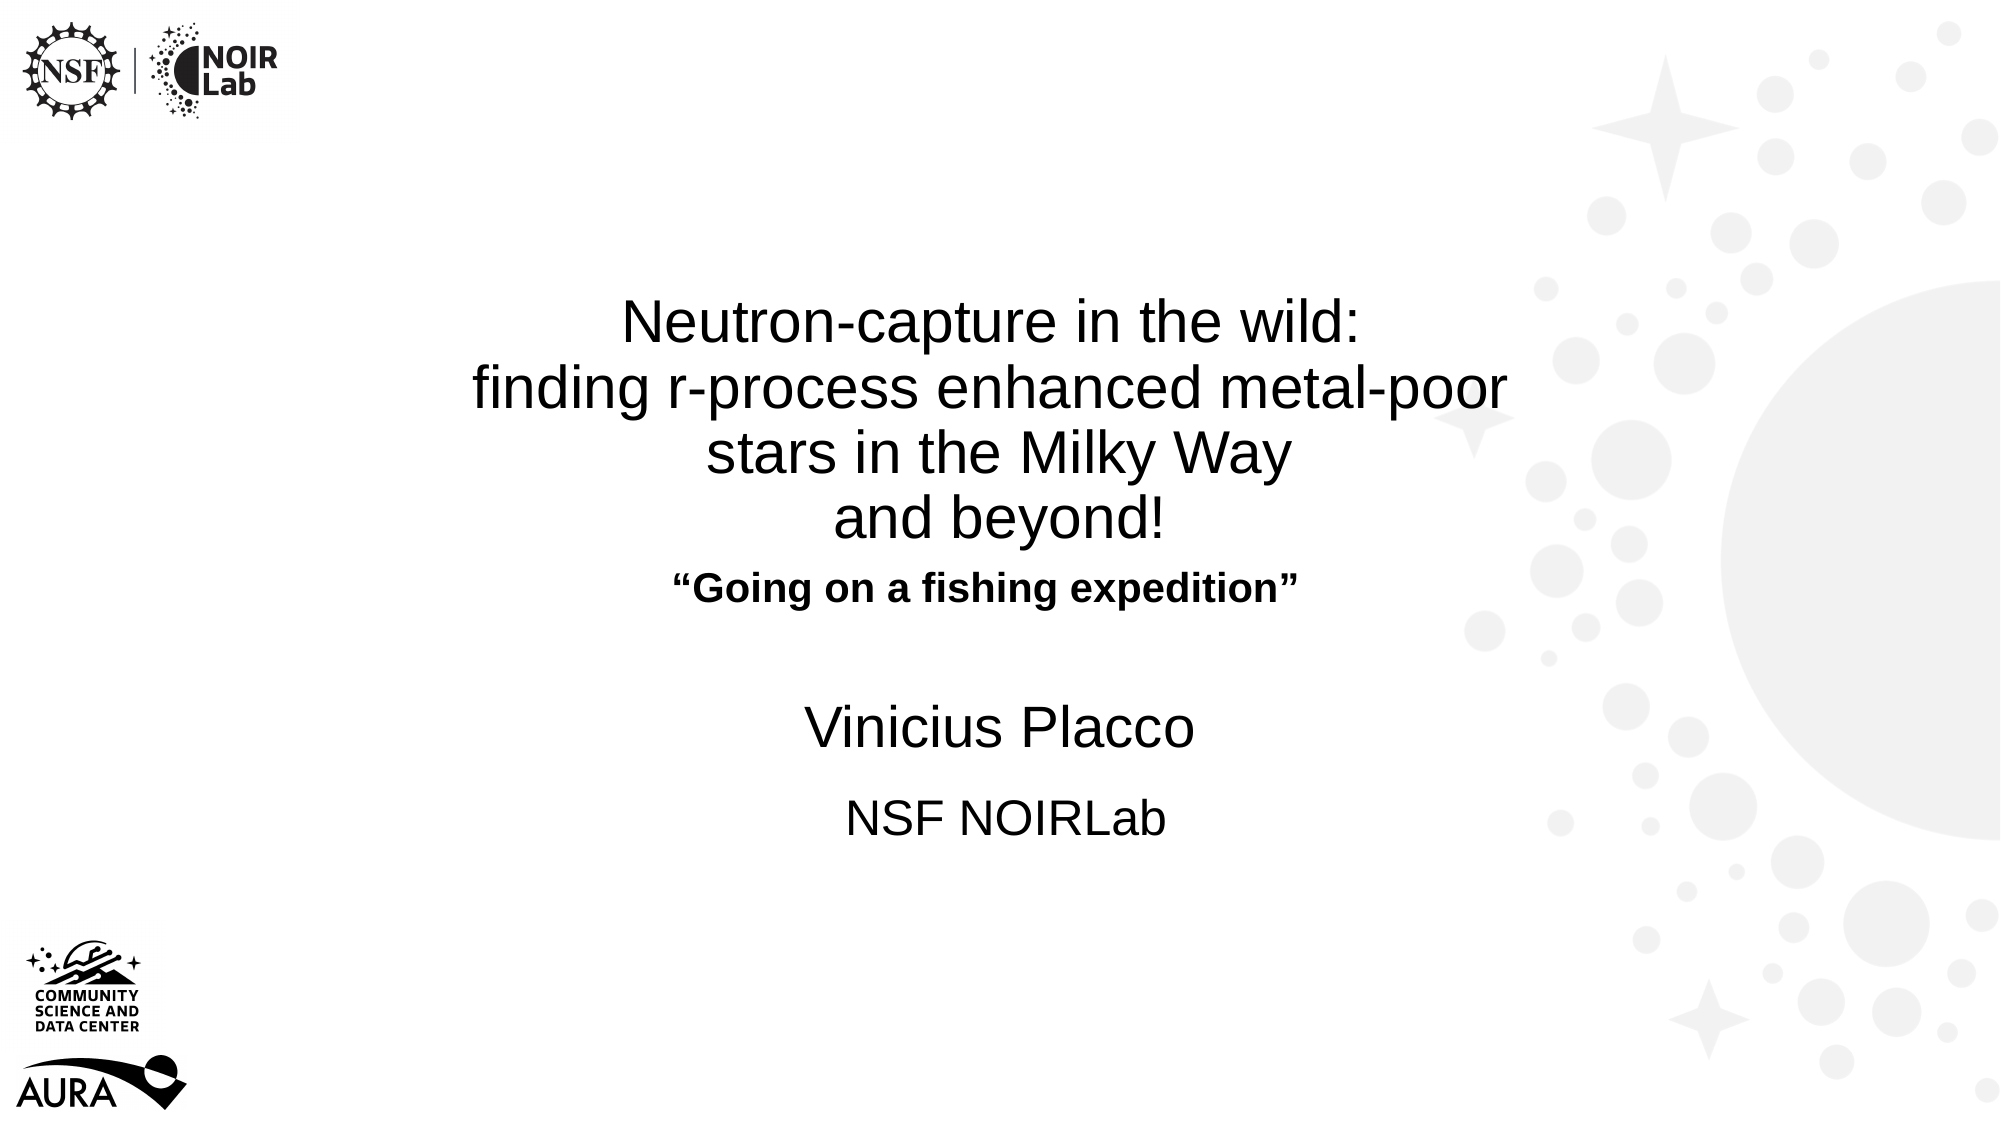

# Neutron-capture in the wild: finding r-process enhanced metal-poor stars in the Milky Way and beyond!
“Going on a fishing expedition”
Vinicius Placco
NSF NOIRLab